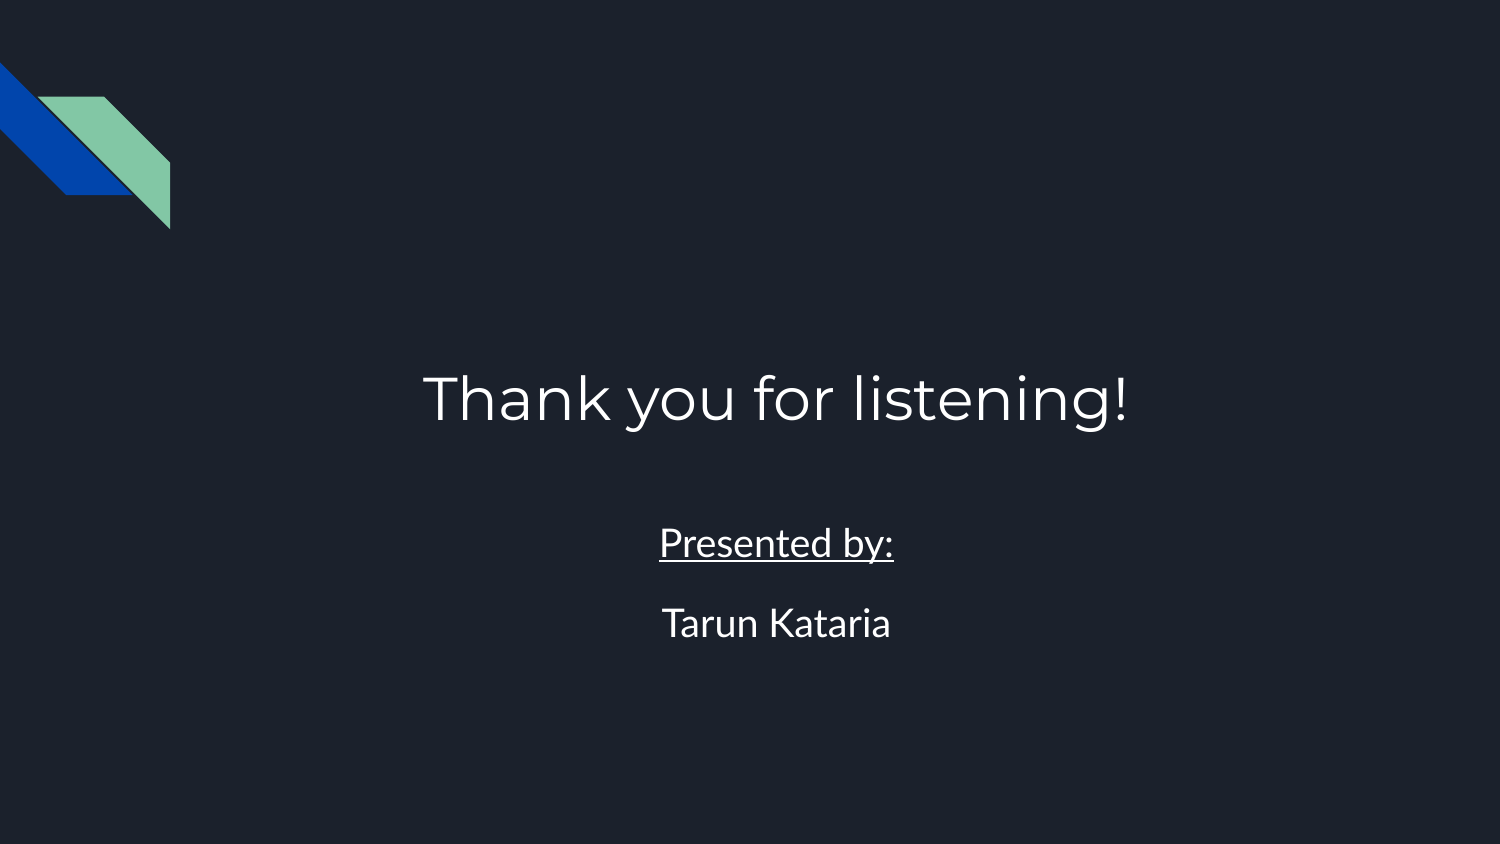

# Thank you for listening!
Presented by:
Tarun Kataria